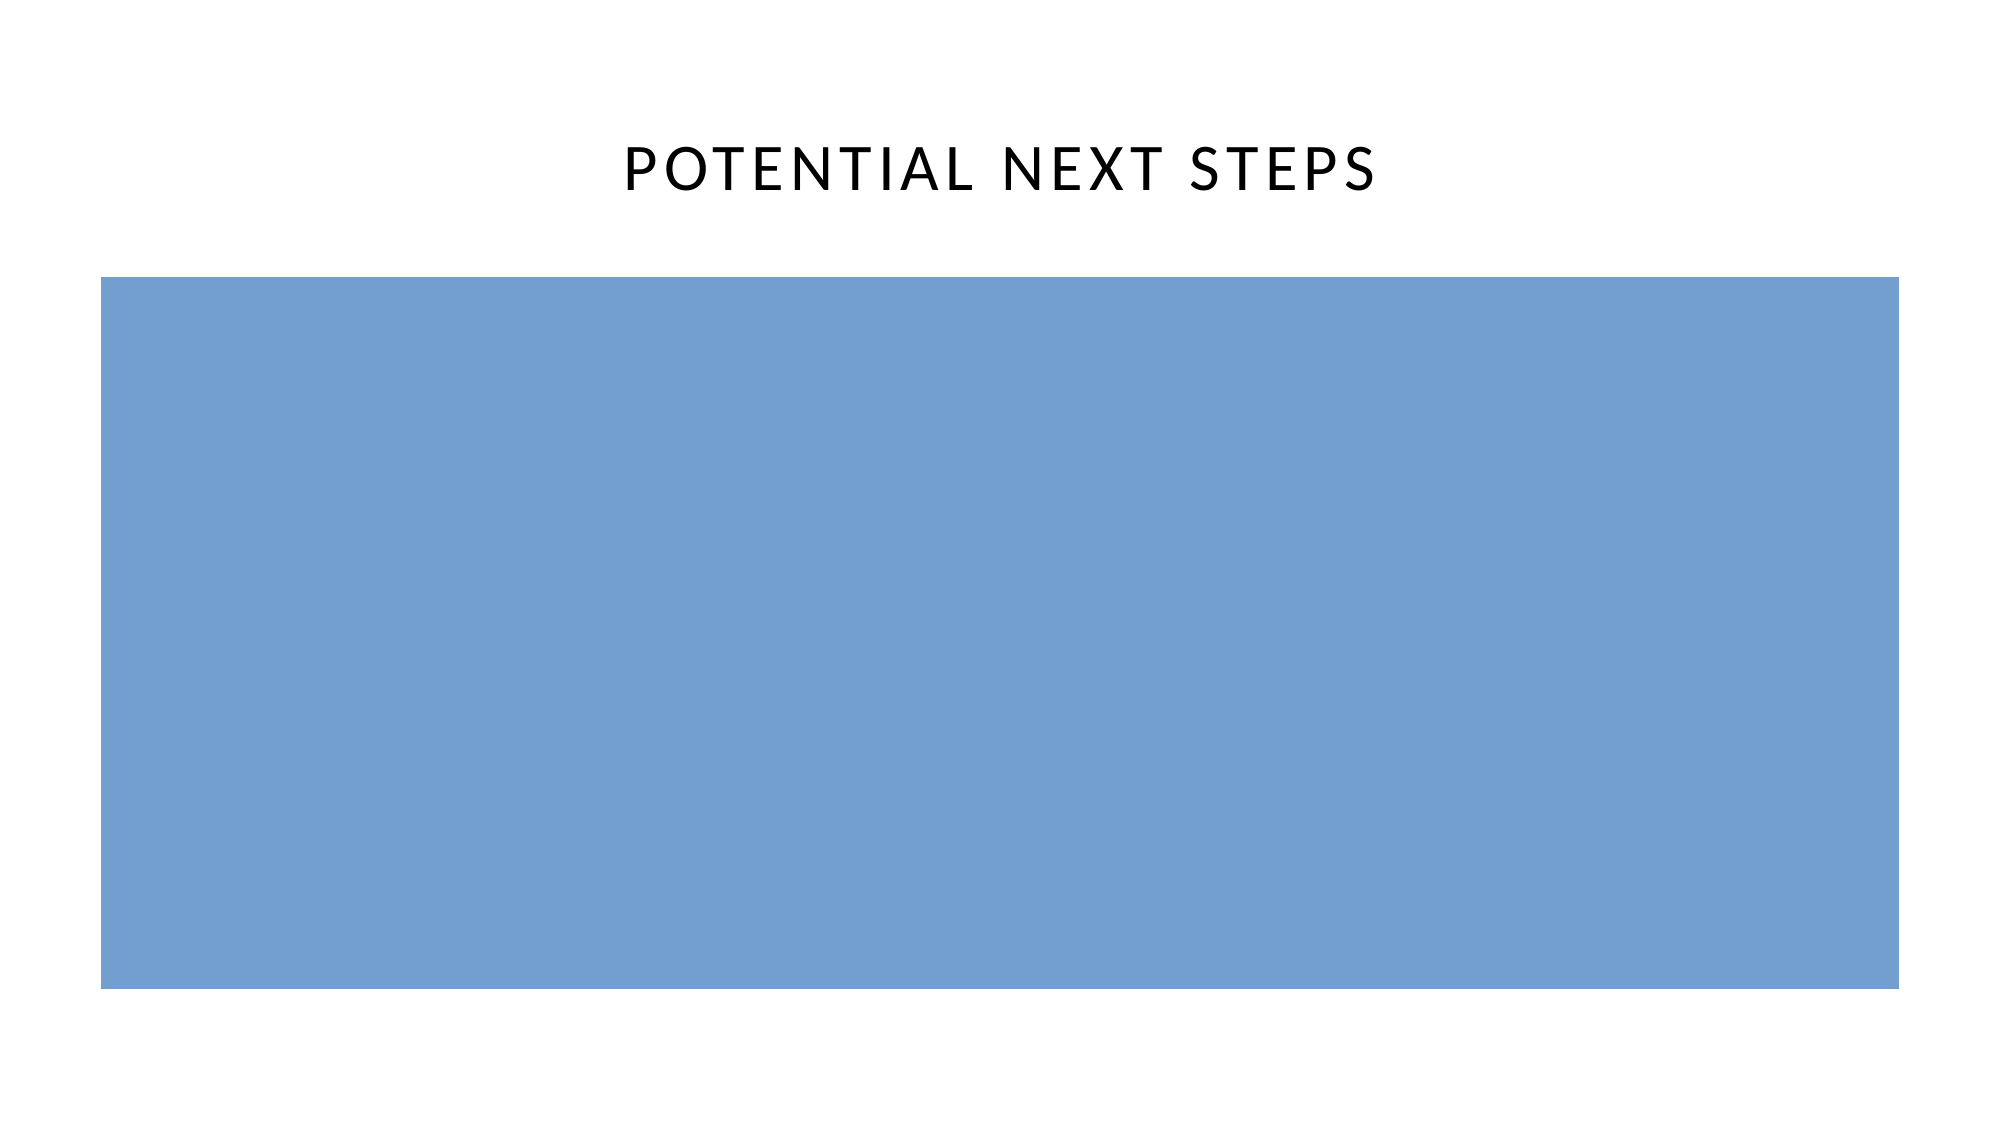

# Potential next steps
Develop a model with this data to create predictions about who is at risk of churning.

First, we would split this data into training and test sets
We would then initialize a Logistic Regression model and fit the model to the training data
After this we can then make predictions
As an example, we tested how well this model could predict churn when given the variables “Age” and “Total_day_charge”